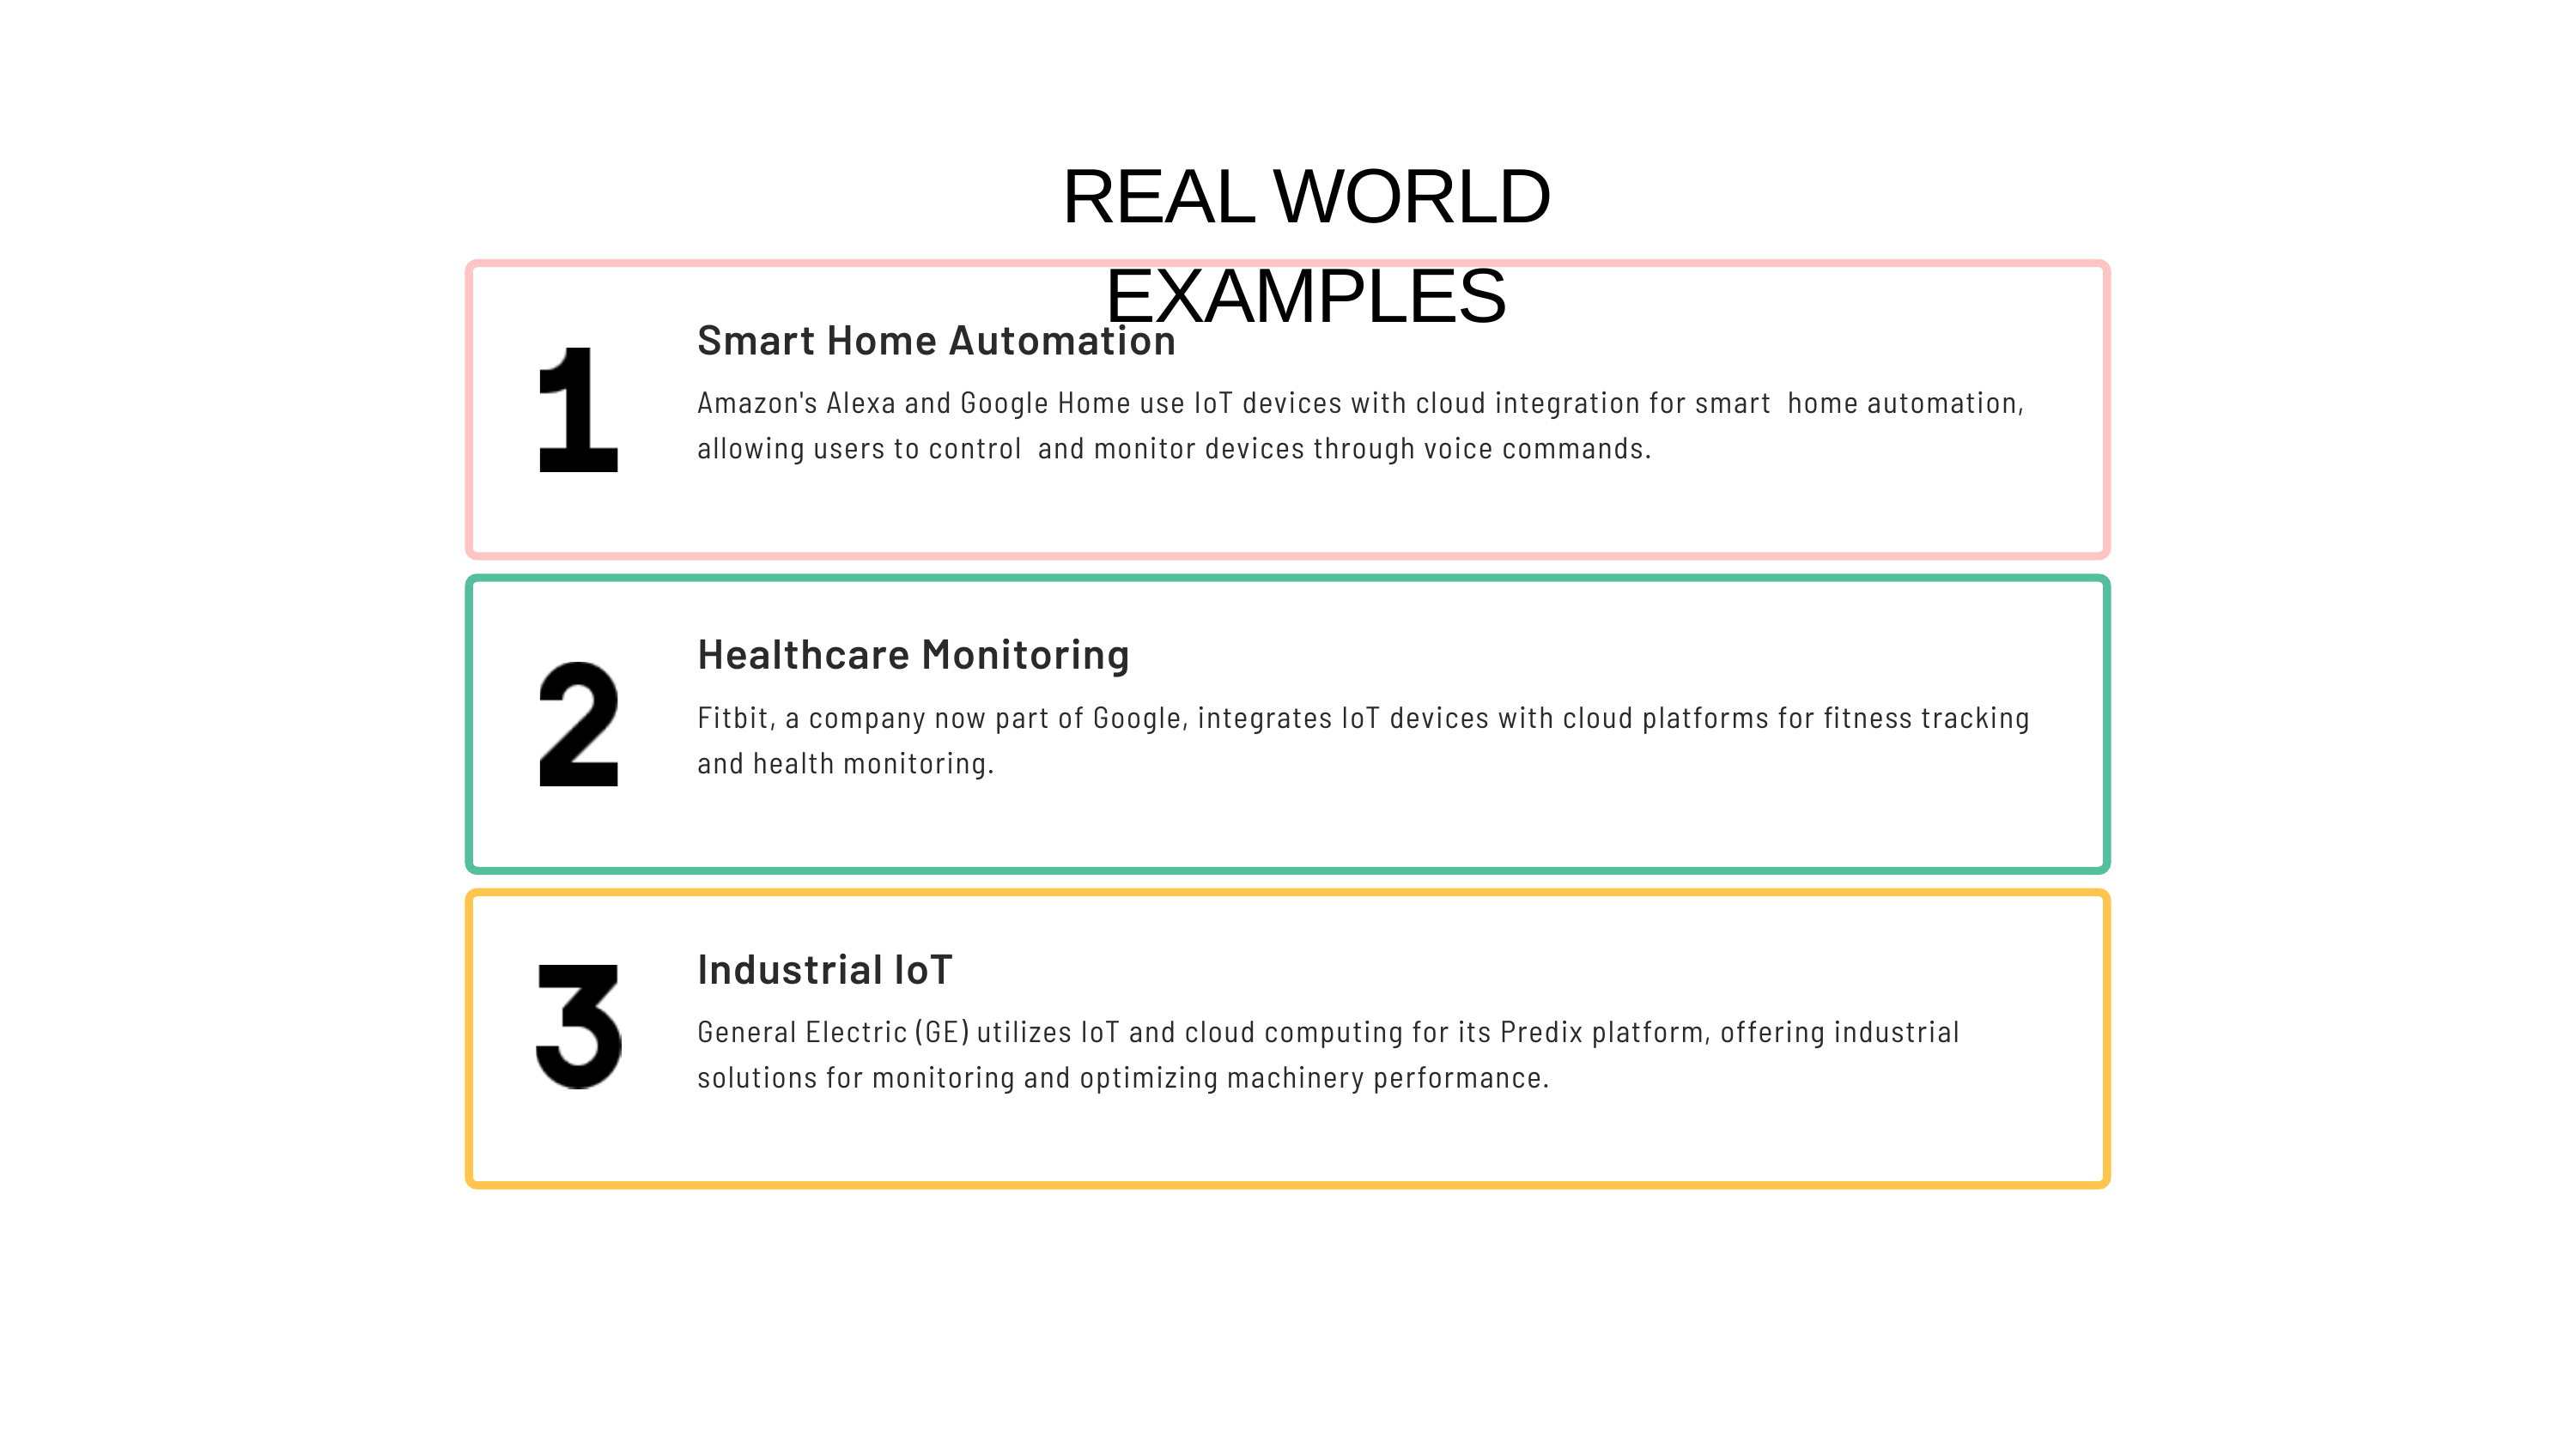

REAL WORLD EXAMPLES

Smart Home Automation

Amazon's Alexa and Google Home use IoT devices with cloud integration for smart  home automation, allowing users to control  and monitor devices through voice commands.

Healthcare Monitoring

Fitbit, a company now part of Google, integrates IoT devices with cloud platforms for fitness tracking and health monitoring.

Industrial IoT

General Electric (GE) utilizes IoT and cloud computing for its Predix platform, offering industrial solutions for monitoring and optimizing machinery performance.